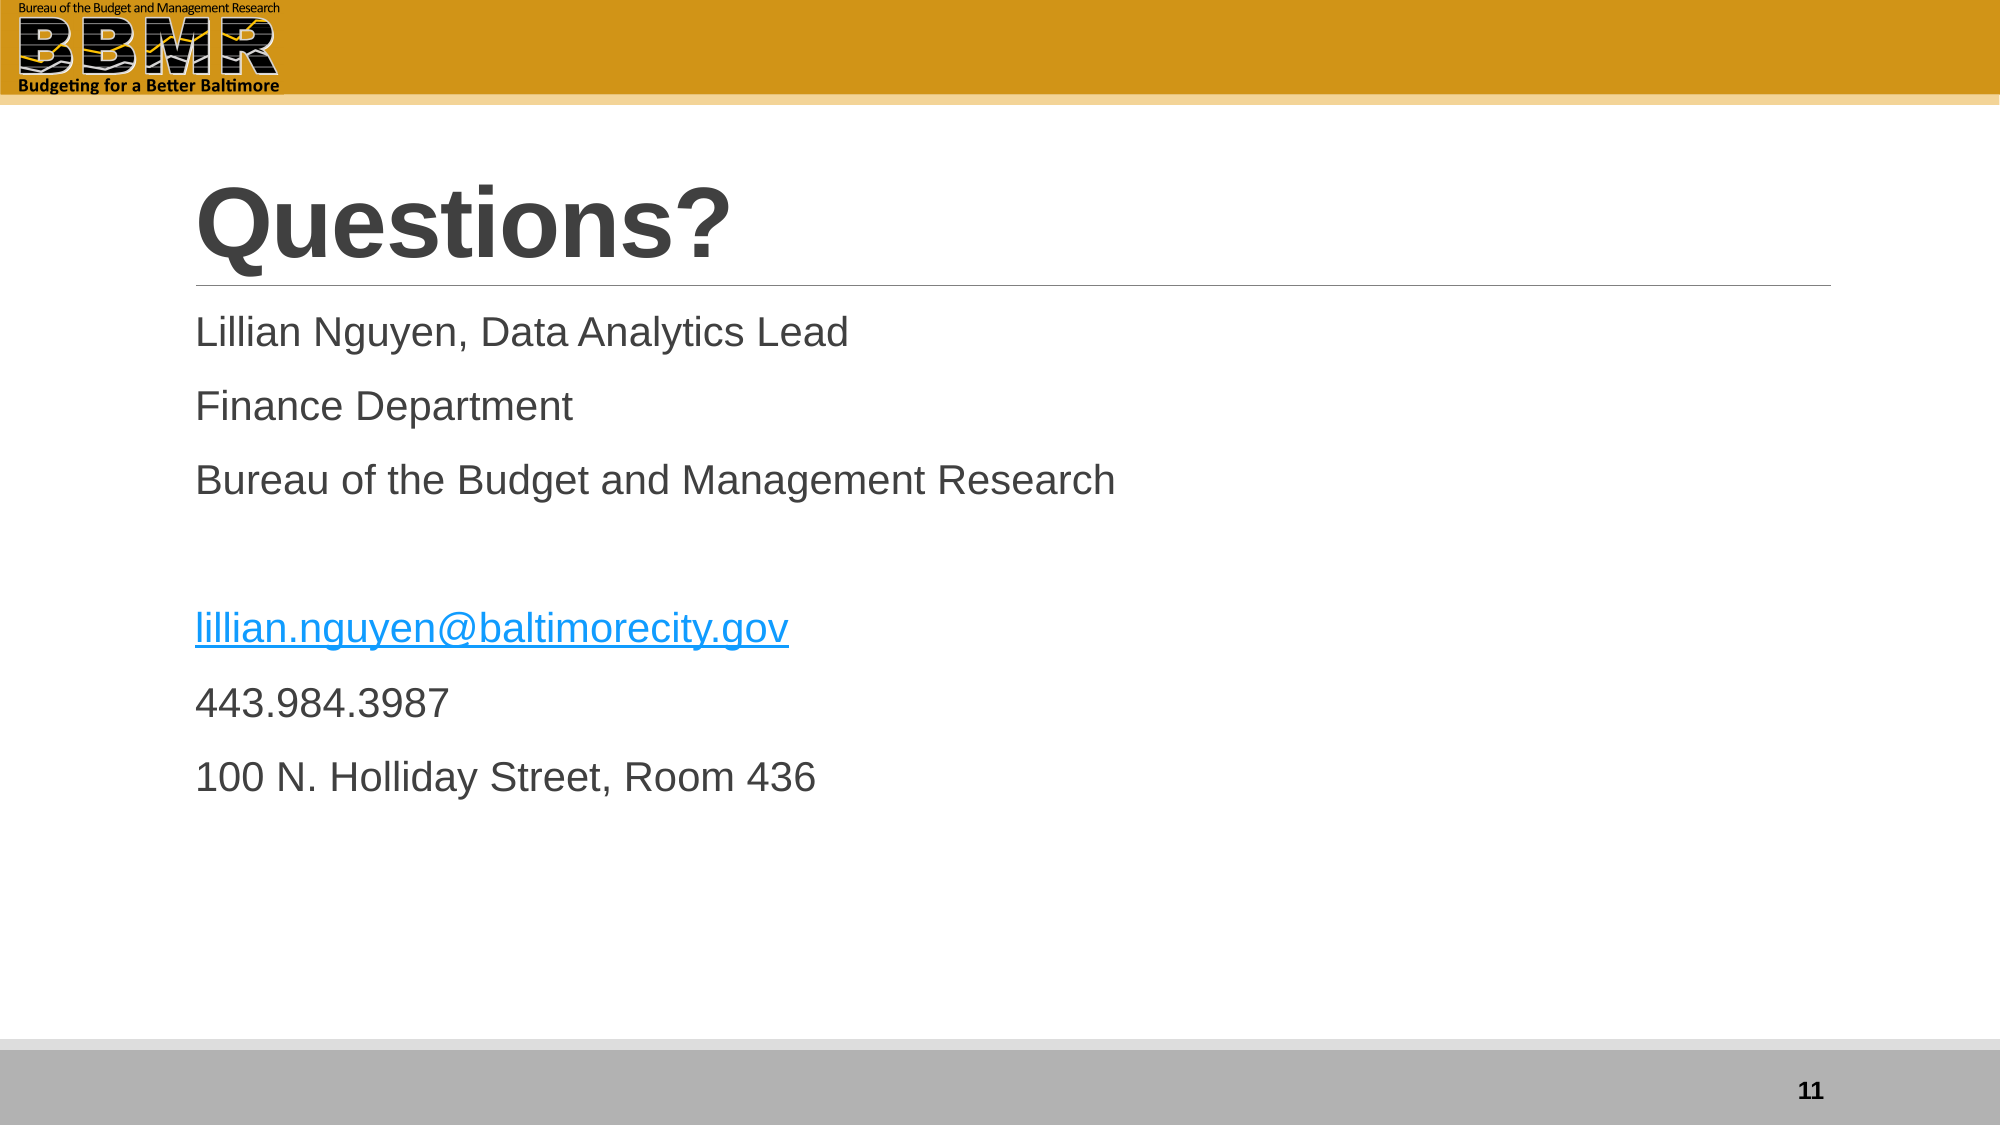

# Questions?
Lillian Nguyen, Data Analytics Lead
Finance Department
Bureau of the Budget and Management Research

lillian.nguyen@baltimorecity.gov
443.984.3987
100 N. Holliday Street, Room 436
11